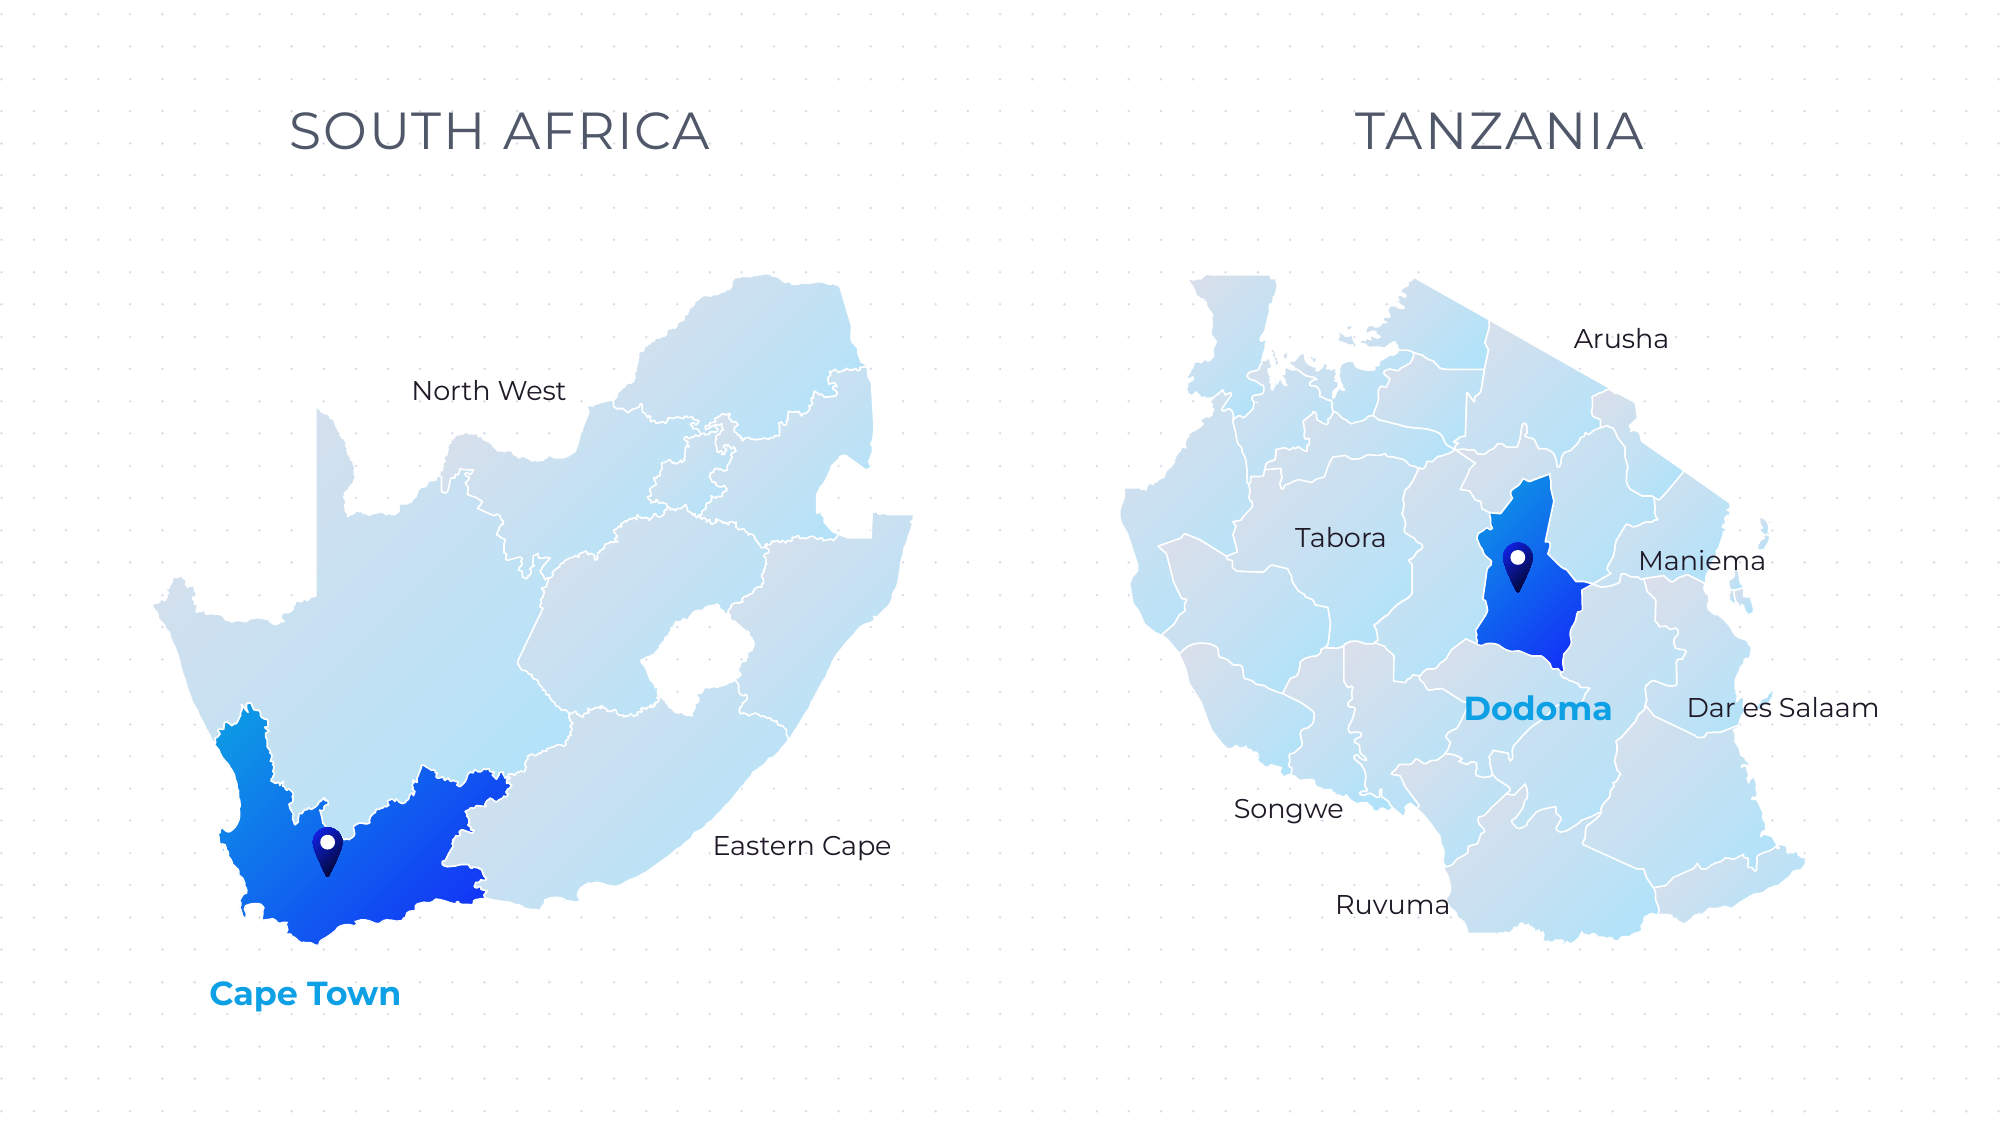

SOUTH AFRICA
TANZANIA

Arusha
Tabora
Maniema
Dodoma
Dar es Salaam
Songwe
Ruvuma
North West
Eastern Cape
Cape Town